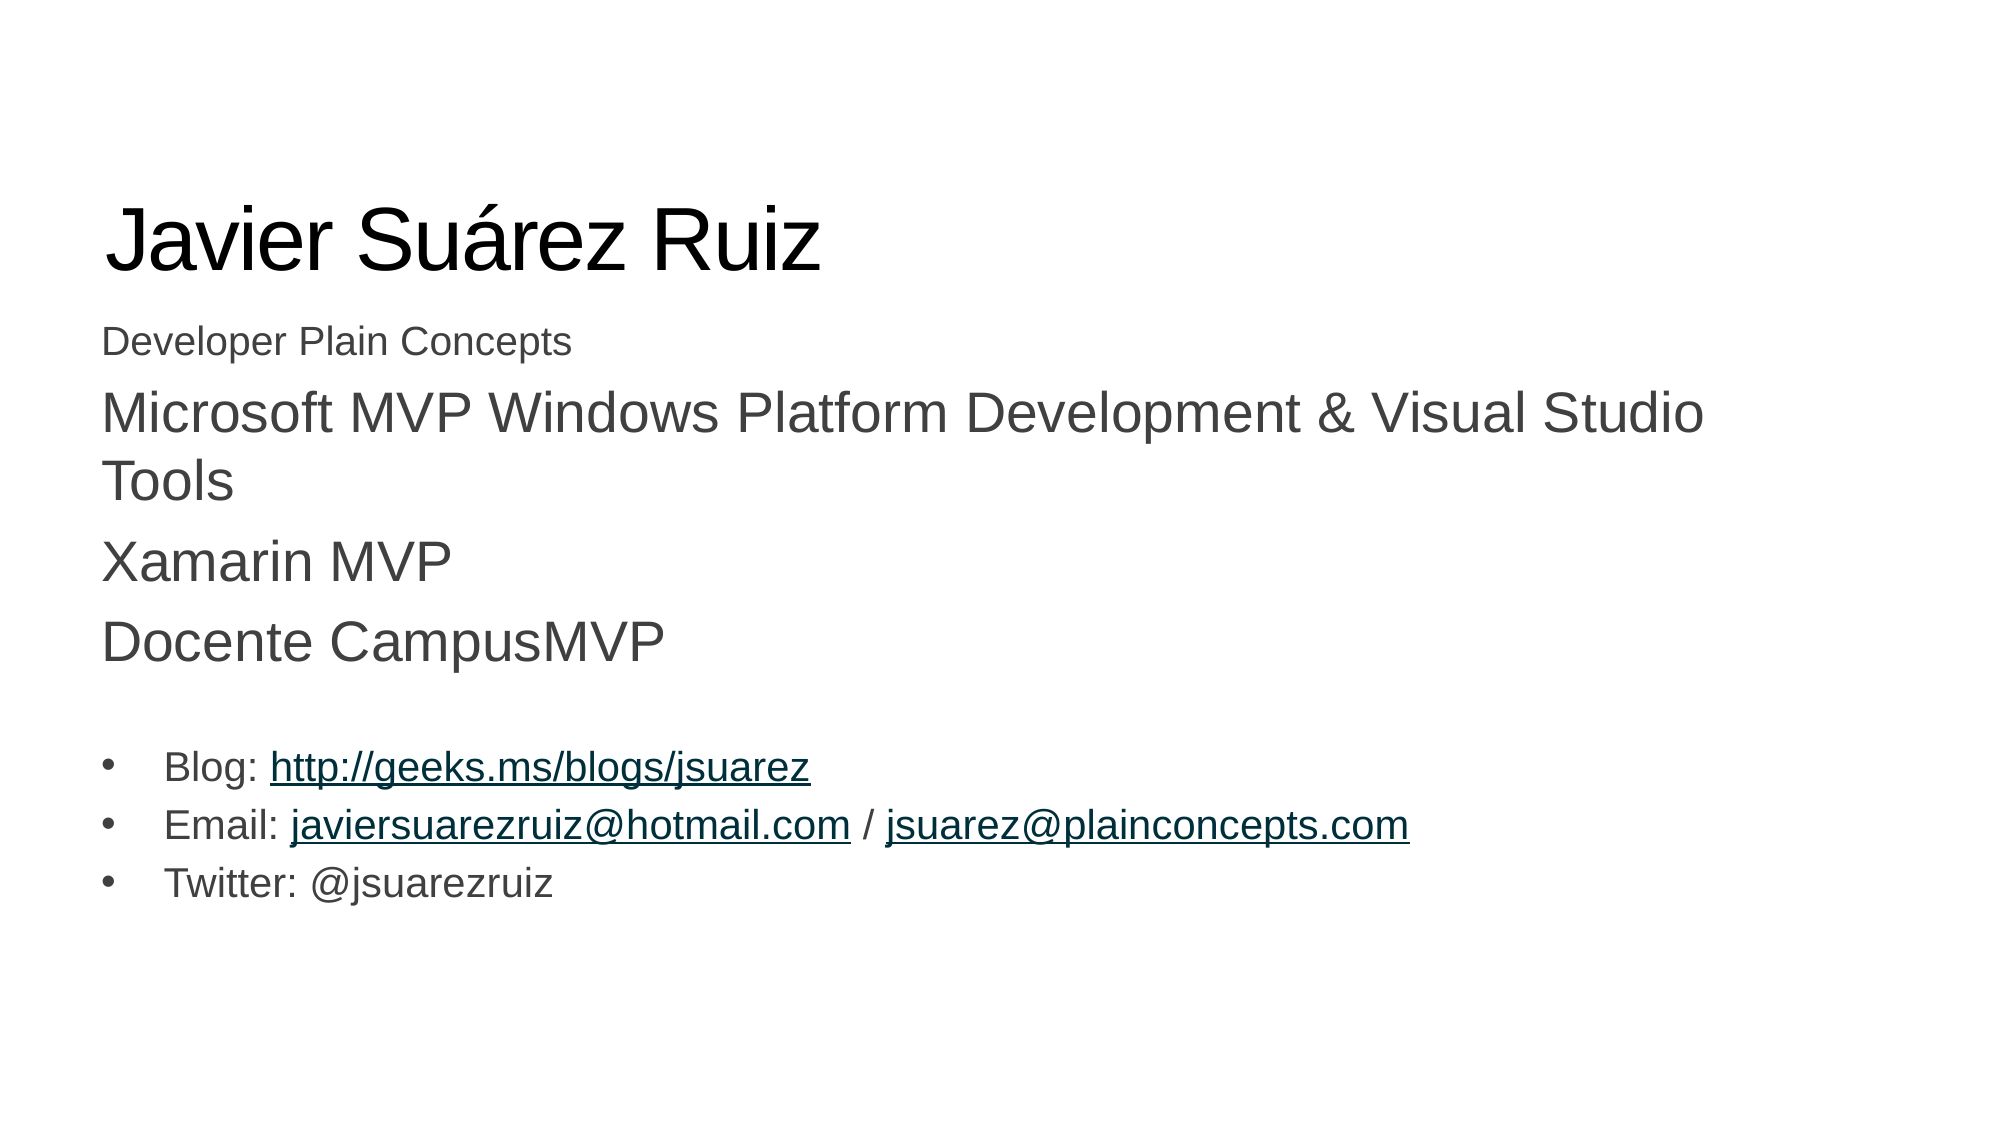

# Javier Suárez Ruiz
Developer Plain Concepts
Microsoft MVP Windows Platform Development & Visual Studio Tools
Xamarin MVP
Docente CampusMVP

Blog: http://geeks.ms/blogs/jsuarez
Email: javiersuarezruiz@hotmail.com / jsuarez@plainconcepts.com
Twitter: @jsuarezruiz